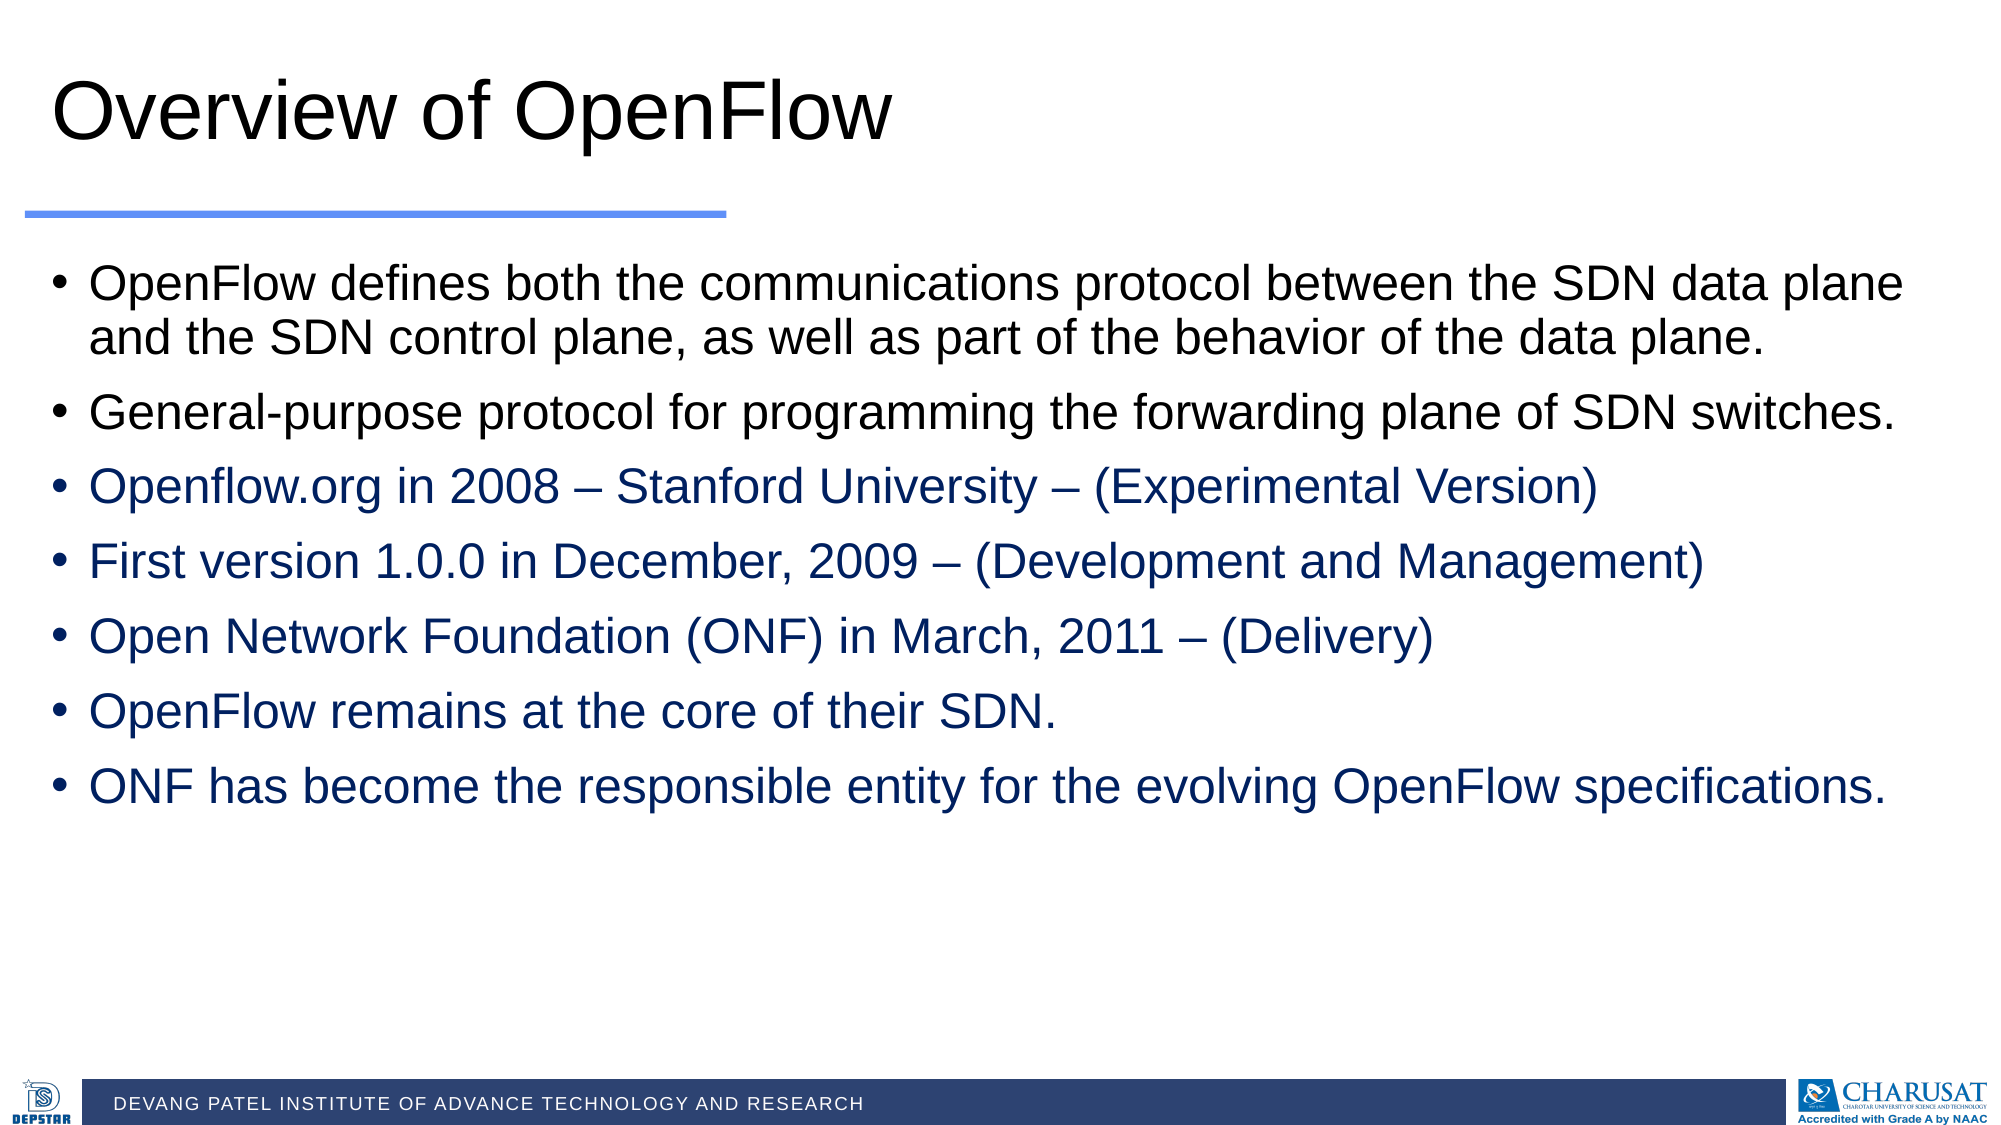

Overview of OpenFlow
OpenFlow defines both the communications protocol between the SDN data plane and the SDN control plane, as well as part of the behavior of the data plane.
General-purpose protocol for programming the forwarding plane of SDN switches.
Openflow.org in 2008 – Stanford University – (Experimental Version)
First version 1.0.0 in December, 2009 – (Development and Management)
Open Network Foundation (ONF) in March, 2011 – (Delivery)
OpenFlow remains at the core of their SDN.
ONF has become the responsible entity for the evolving OpenFlow specifications.